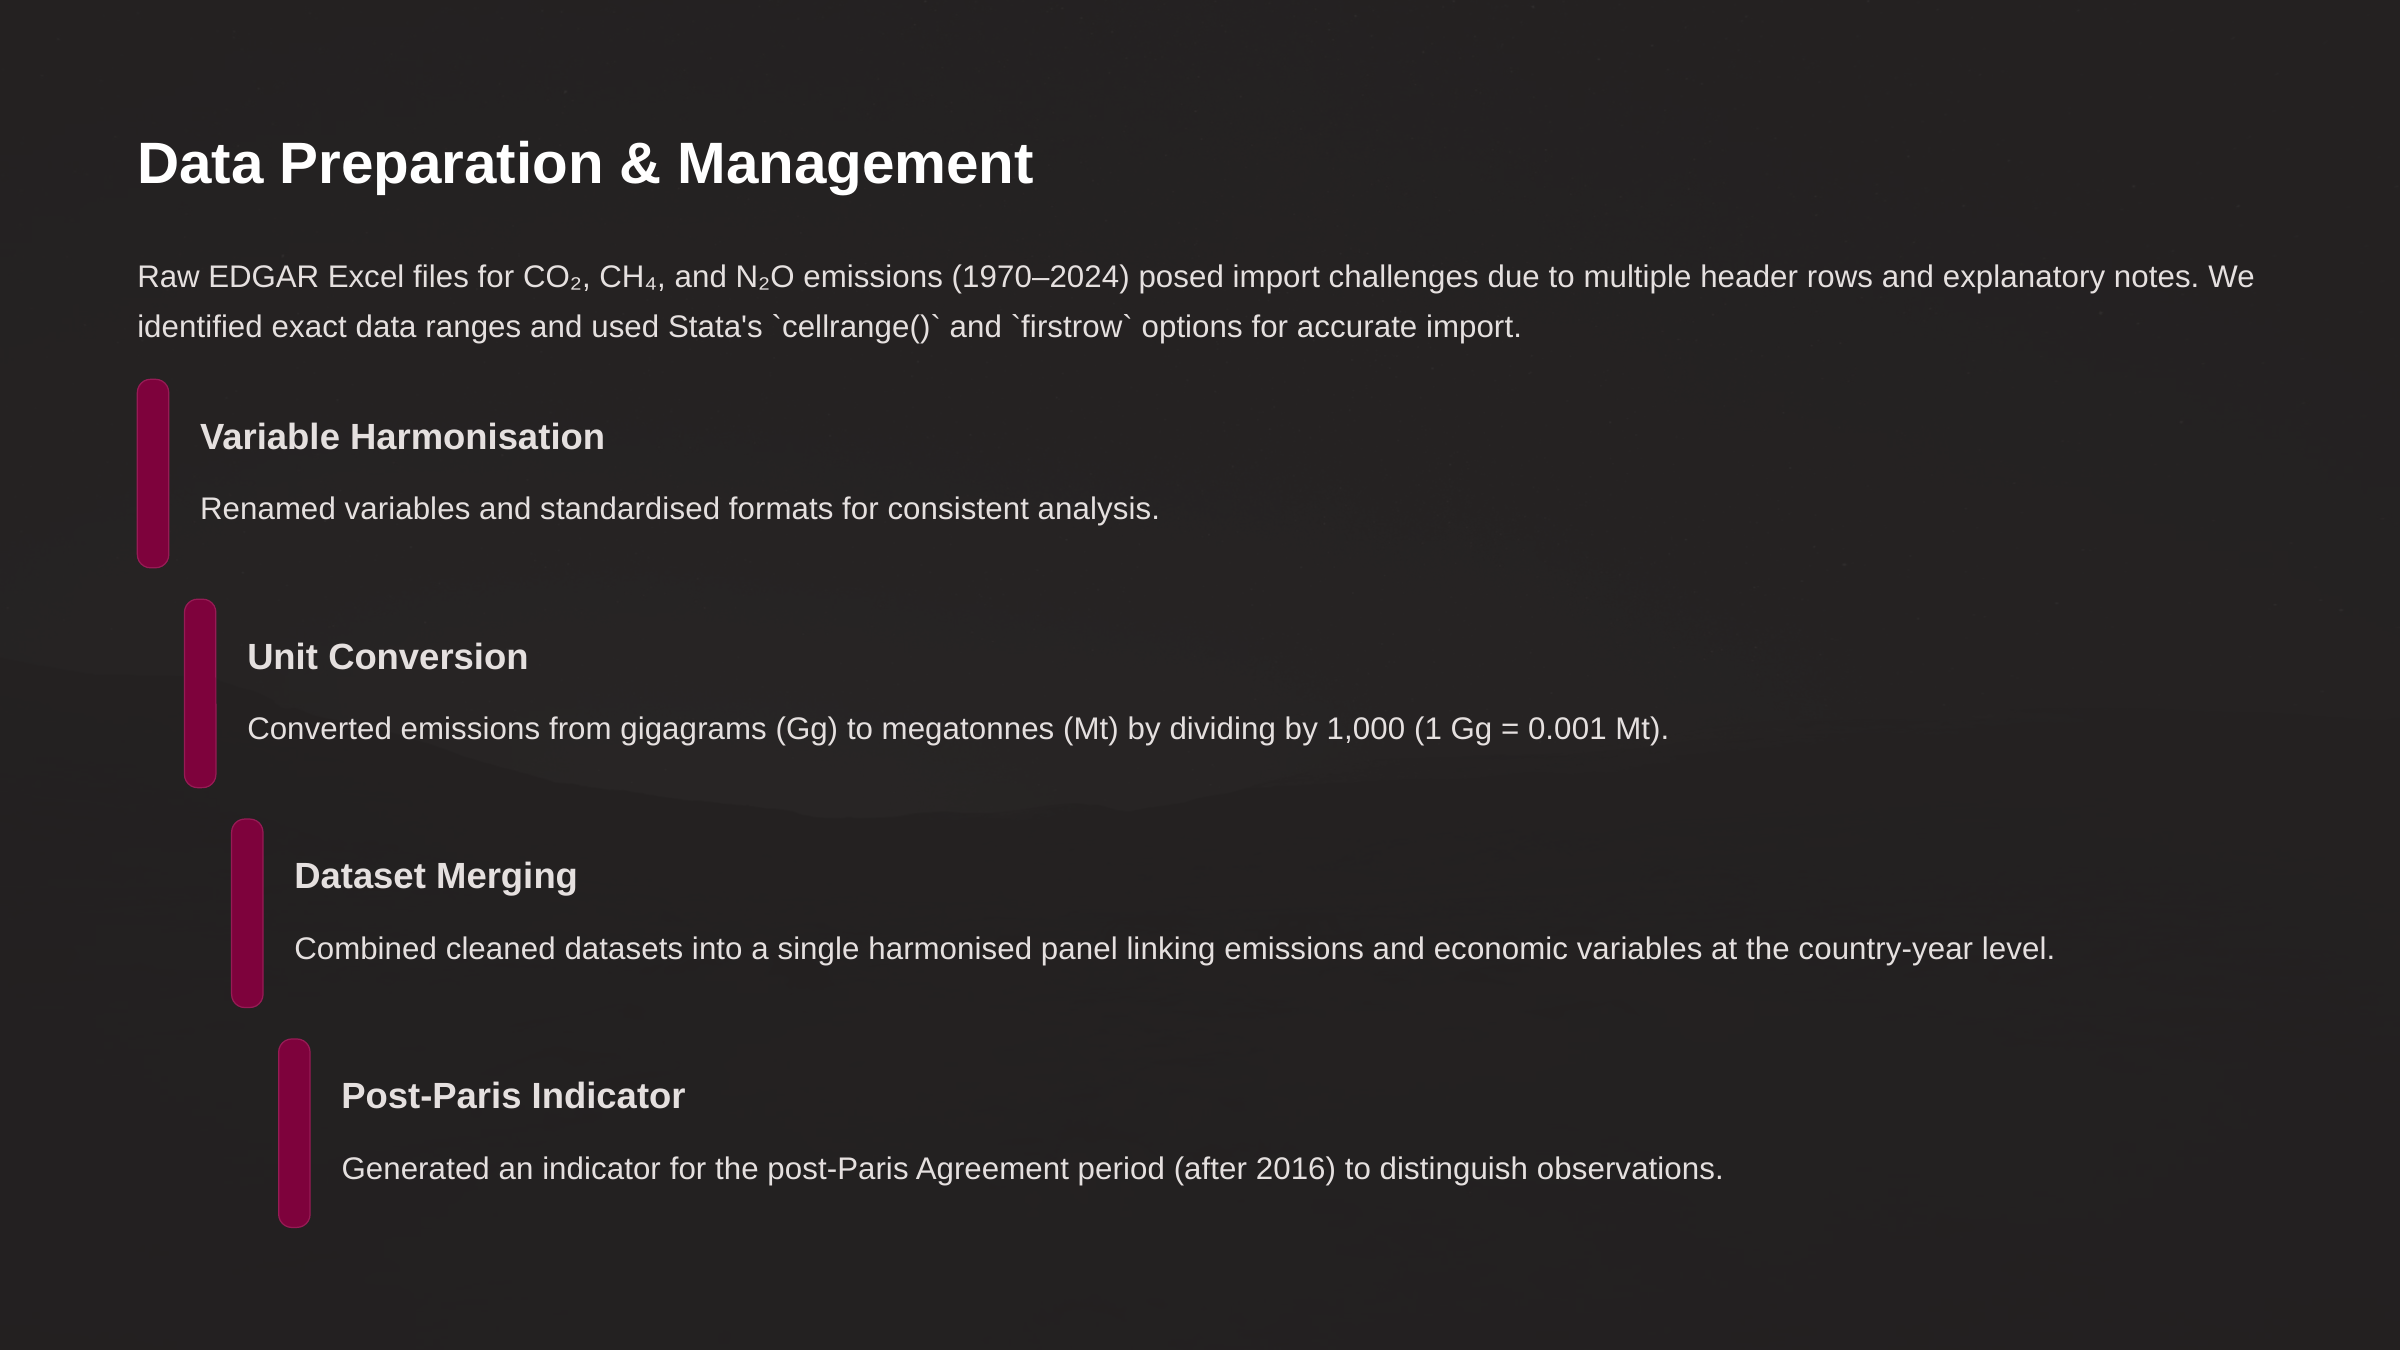

Data Preparation & Management
Raw EDGAR Excel files for CO₂, CH₄, and N₂O emissions (1970–2024) posed import challenges due to multiple header rows and explanatory notes. We identified exact data ranges and used Stata's `cellrange()` and `firstrow` options for accurate import.

Variable Harmonisation
Renamed variables and standardised formats for consistent analysis.

Unit Conversion
Converted emissions from gigagrams (Gg) to megatonnes (Mt) by dividing by 1,000 (1 Gg = 0.001 Mt).

Dataset Merging
Combined cleaned datasets into a single harmonised panel linking emissions and economic variables at the country-year level.

Post-Paris Indicator
Generated an indicator for the post-Paris Agreement period (after 2016) to distinguish observations.